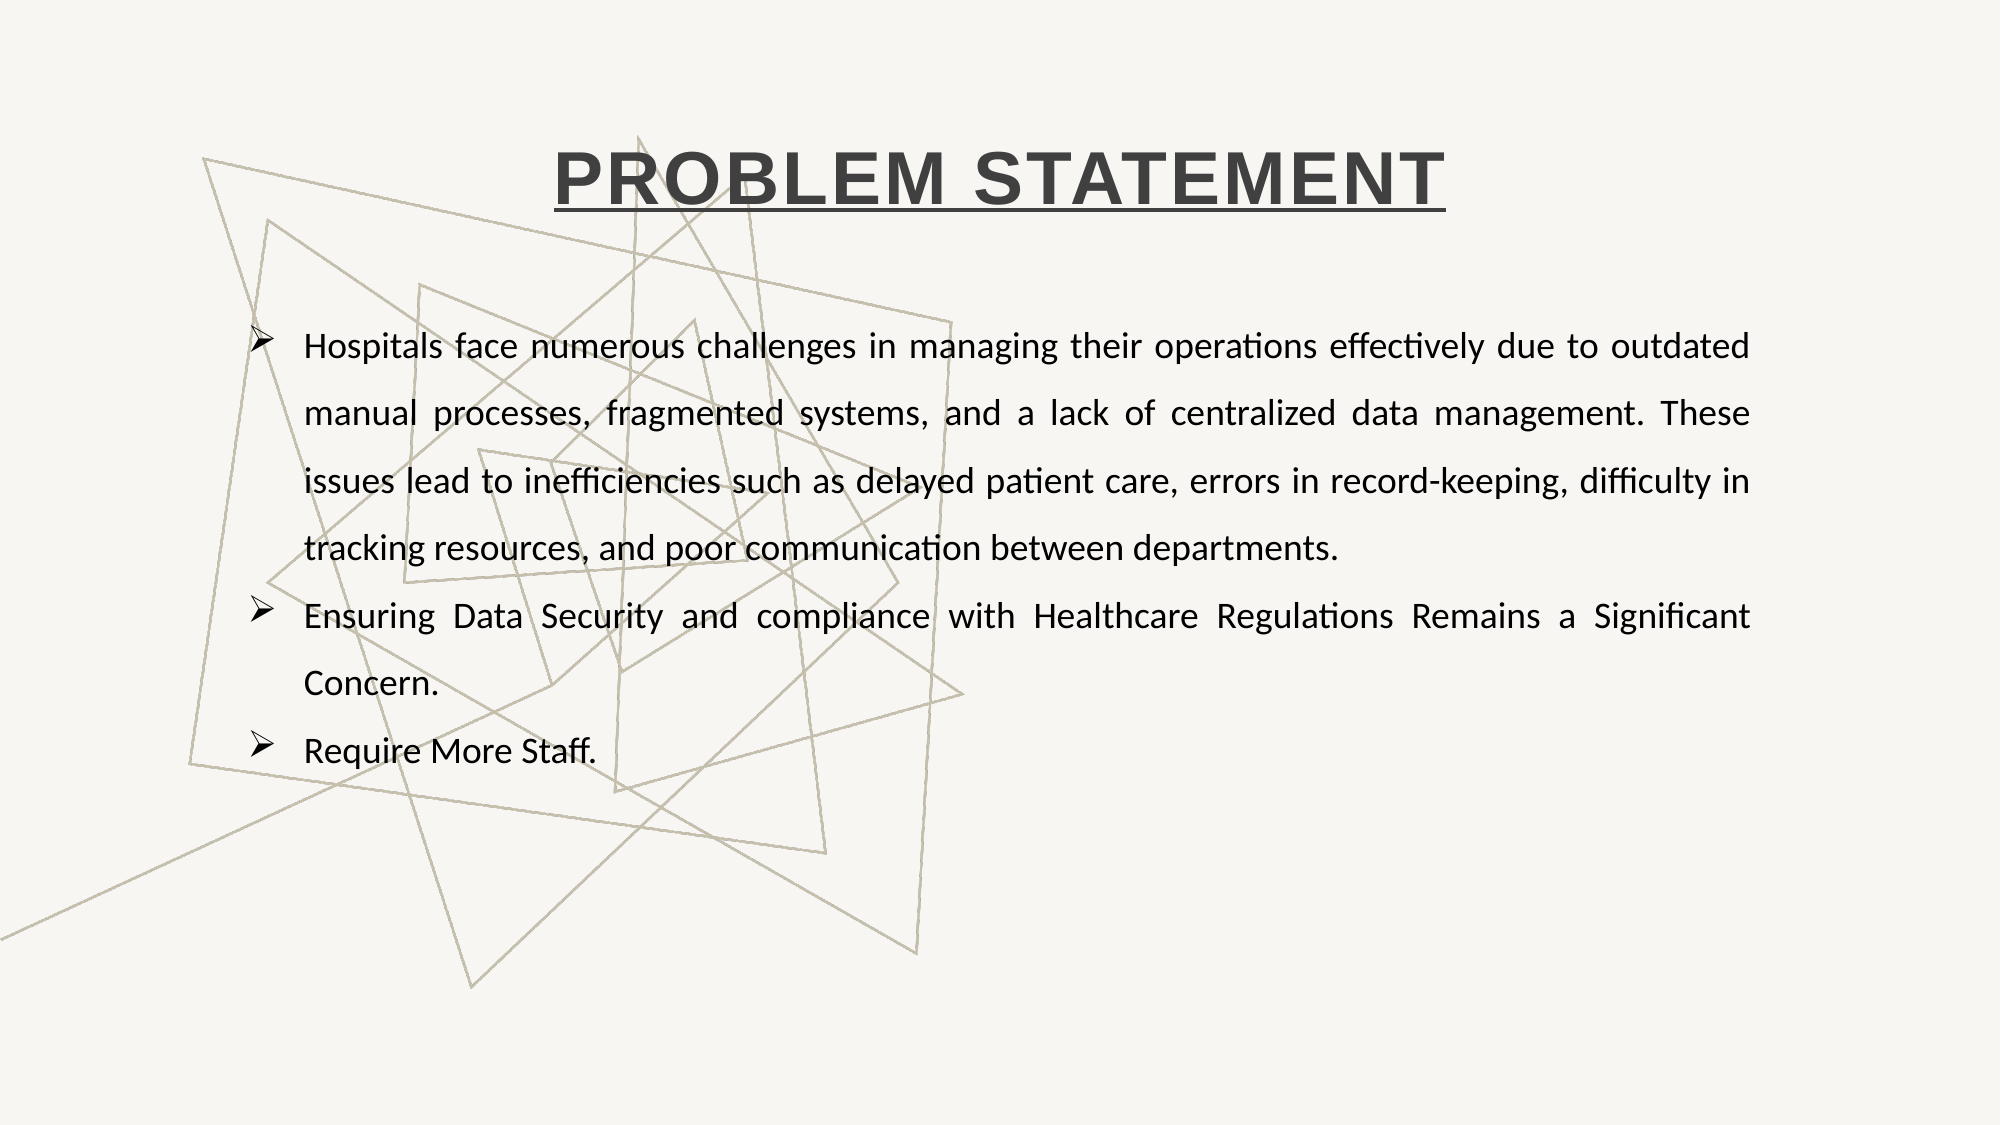

# Problem statement
Hospitals face numerous challenges in managing their operations effectively due to outdated manual processes, fragmented systems, and a lack of centralized data management. These issues lead to inefficiencies such as delayed patient care, errors in record-keeping, difficulty in tracking resources, and poor communication between departments.
Ensuring Data Security and compliance with Healthcare Regulations Remains a Significant Concern.
Require More Staff.